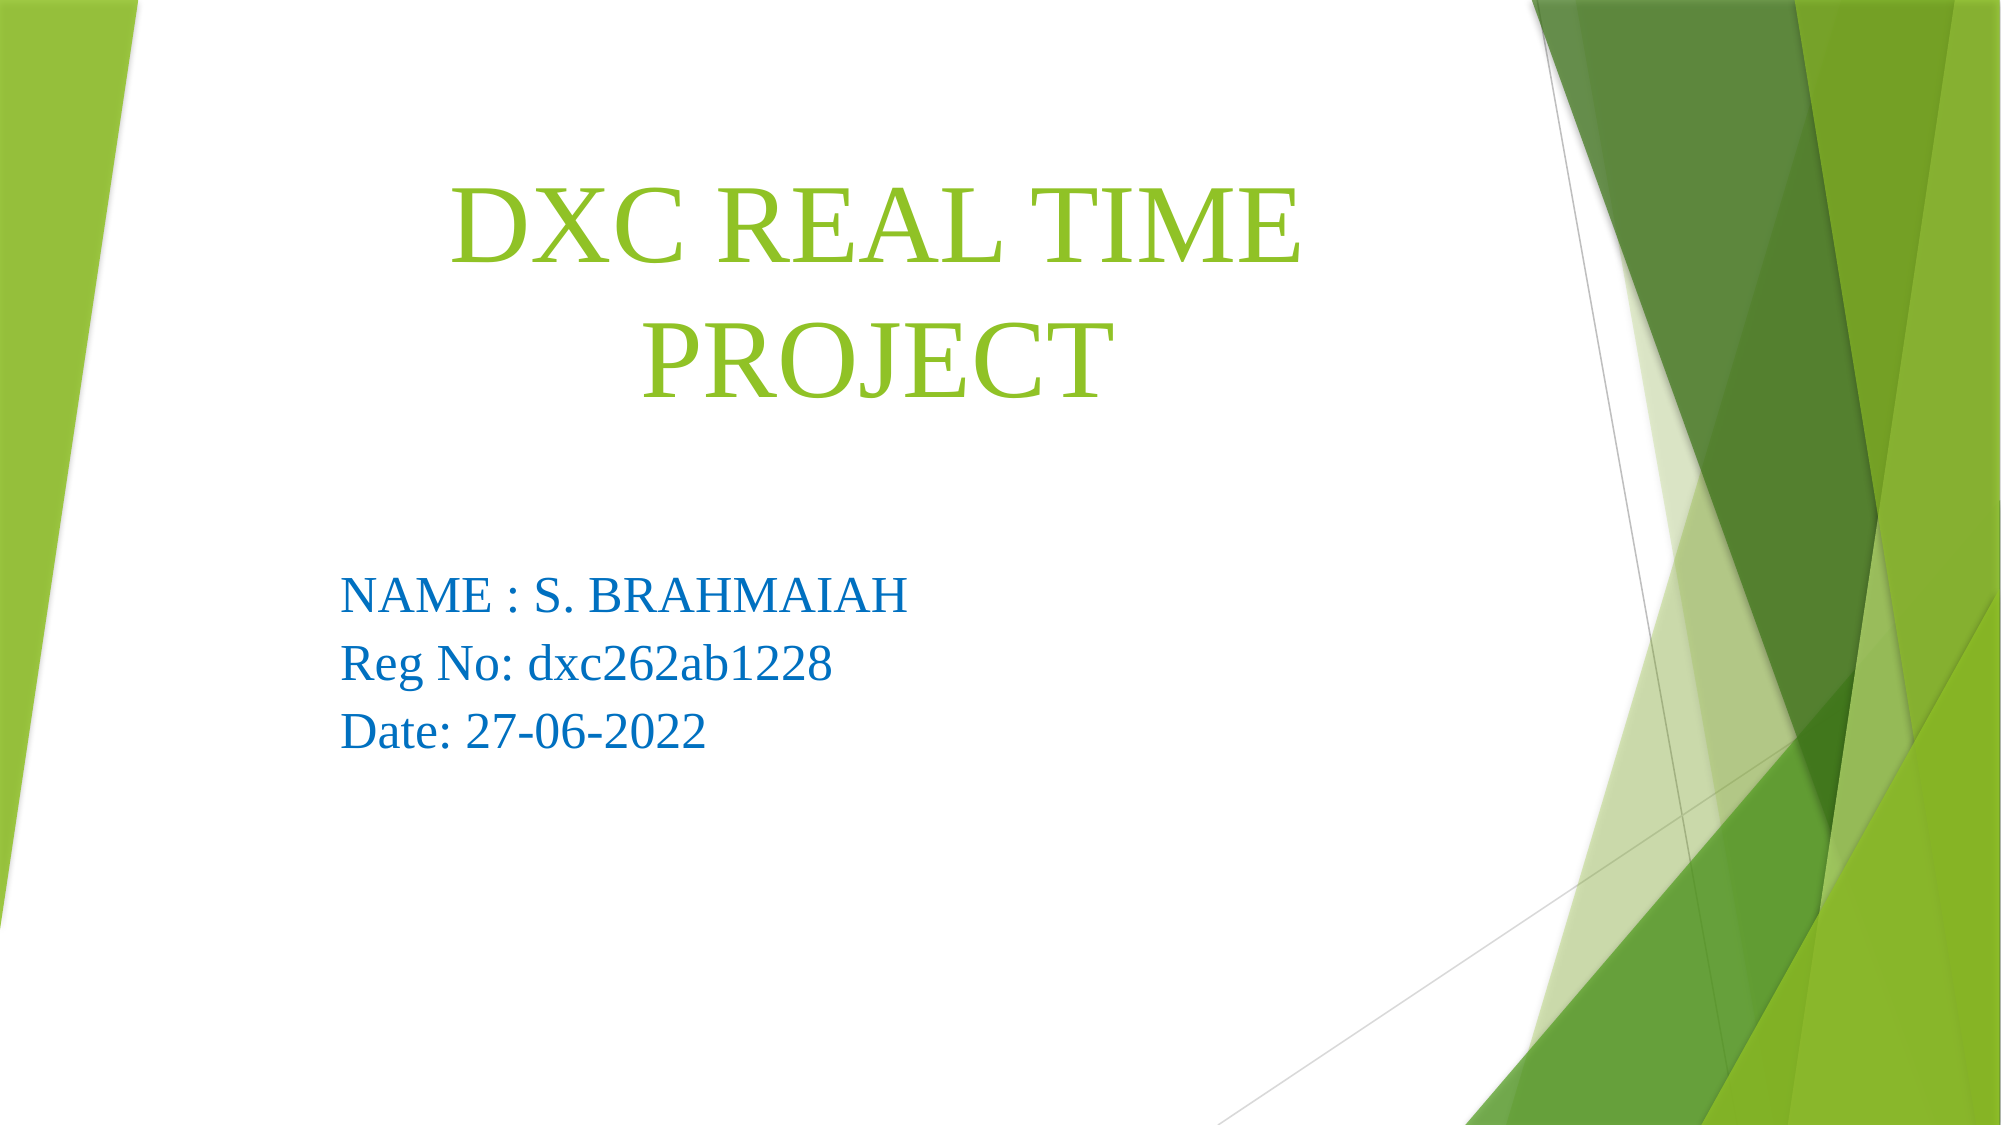

# DXC REAL TIME PROJECT

				   NAME : S. BRAHMAIAH
				   Reg No: dxc262ab1228
				   Date: 27-06-2022